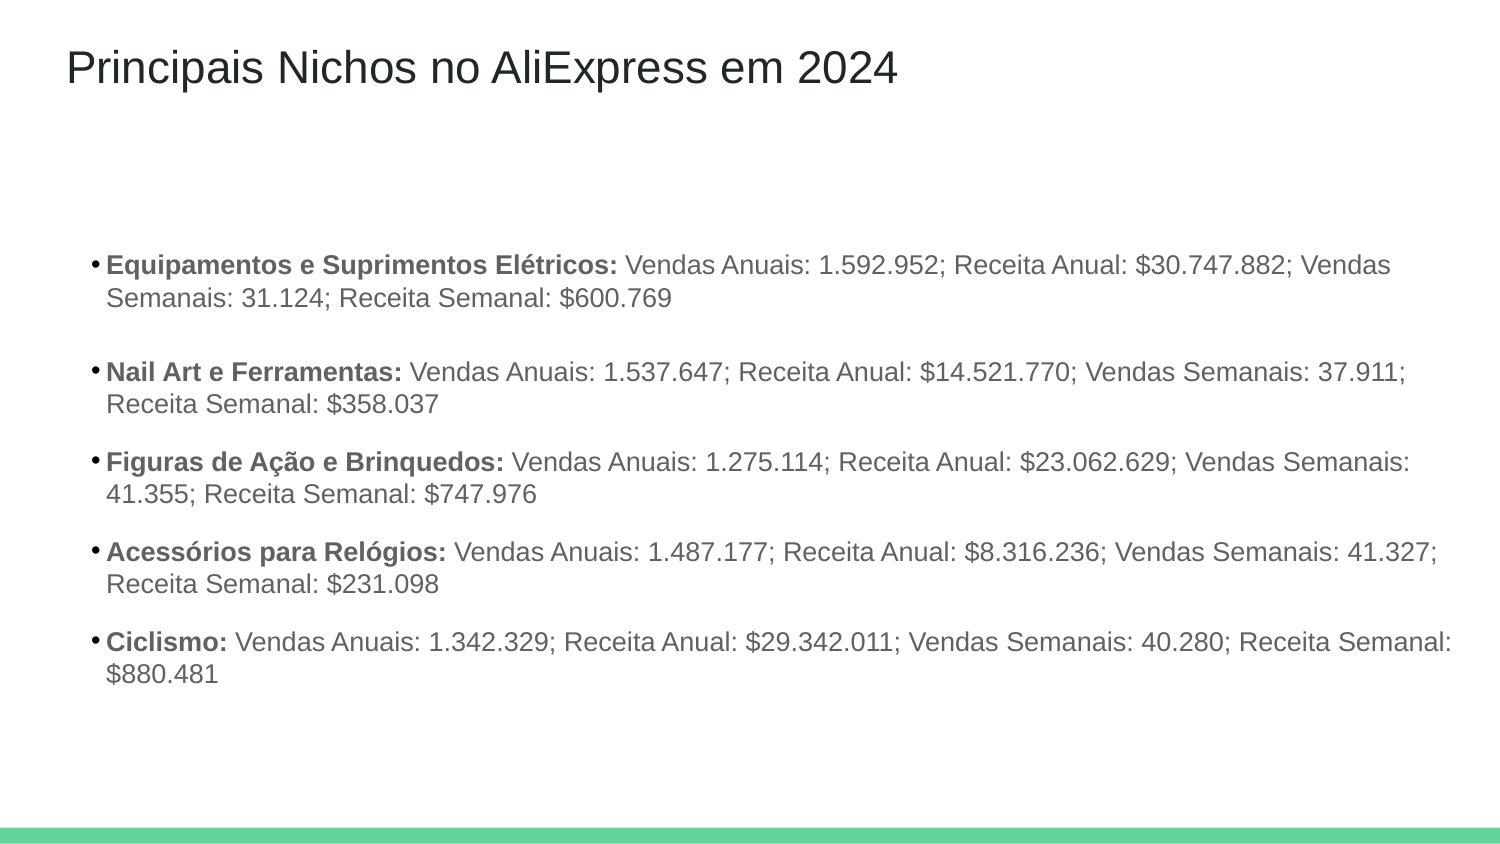

# Principais Nichos no AliExpress em 2024

Equipamentos e Suprimentos Elétricos: Vendas Anuais: 1.592.952; Receita Anual: $30.747.882; Vendas Semanais: 31.124; Receita Semanal: $600.769
Nail Art e Ferramentas: Vendas Anuais: 1.537.647; Receita Anual: $14.521.770; Vendas Semanais: 37.911; Receita Semanal: $358.037
Figuras de Ação e Brinquedos: Vendas Anuais: 1.275.114; Receita Anual: $23.062.629; Vendas Semanais: 41.355; Receita Semanal: $747.976
Acessórios para Relógios: Vendas Anuais: 1.487.177; Receita Anual: $8.316.236; Vendas Semanais: 41.327; Receita Semanal: $231.098
Ciclismo: Vendas Anuais: 1.342.329; Receita Anual: $29.342.011; Vendas Semanais: 40.280; Receita Semanal: $880.481